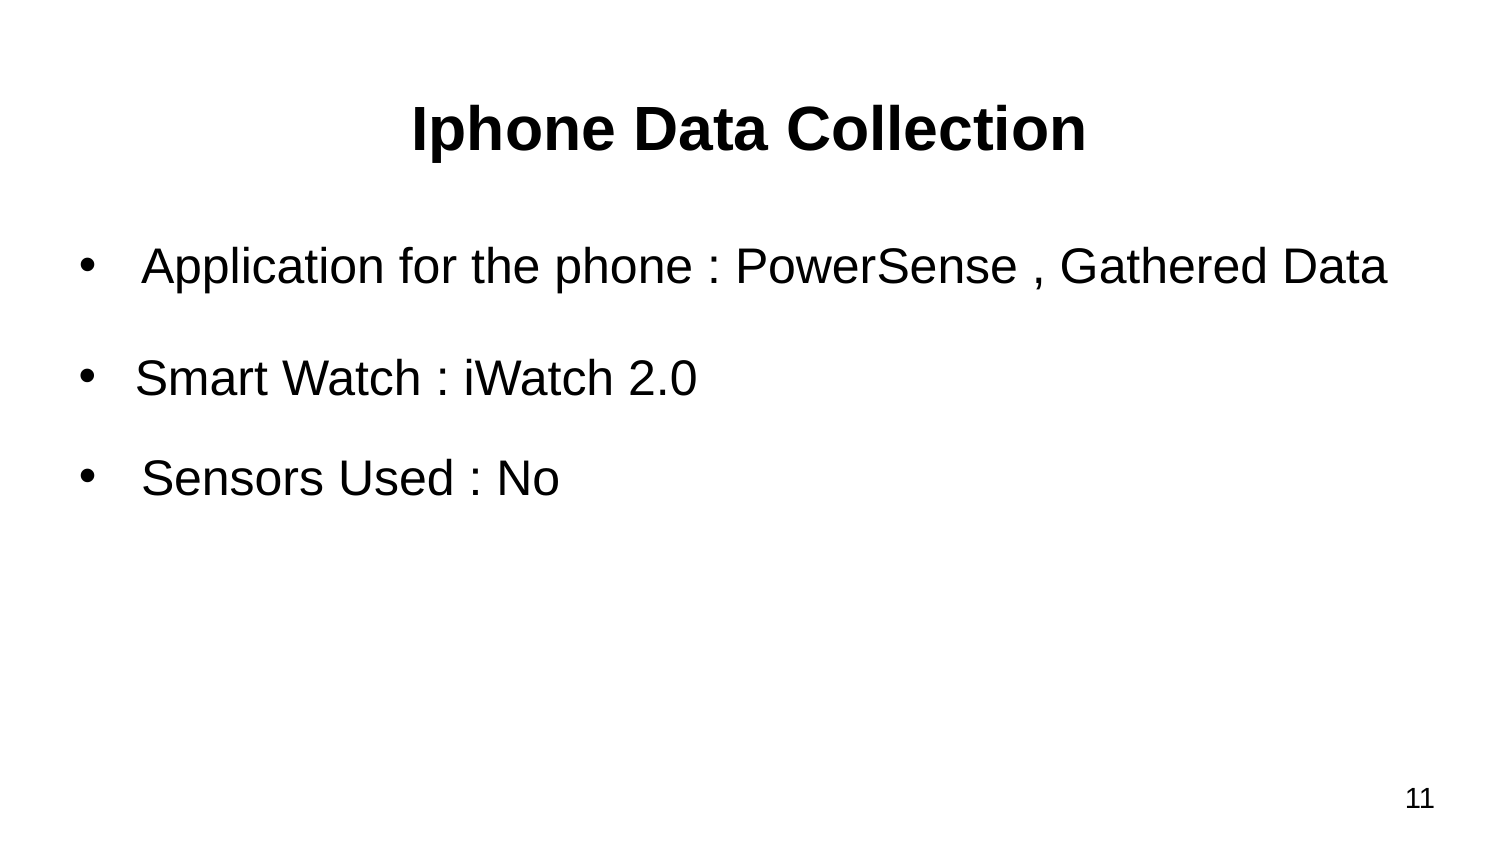

# Iphone Data Collection
Application for the phone : PowerSense , Gathered Data
Smart Watch : iWatch 2.0
Sensors Used : No
11